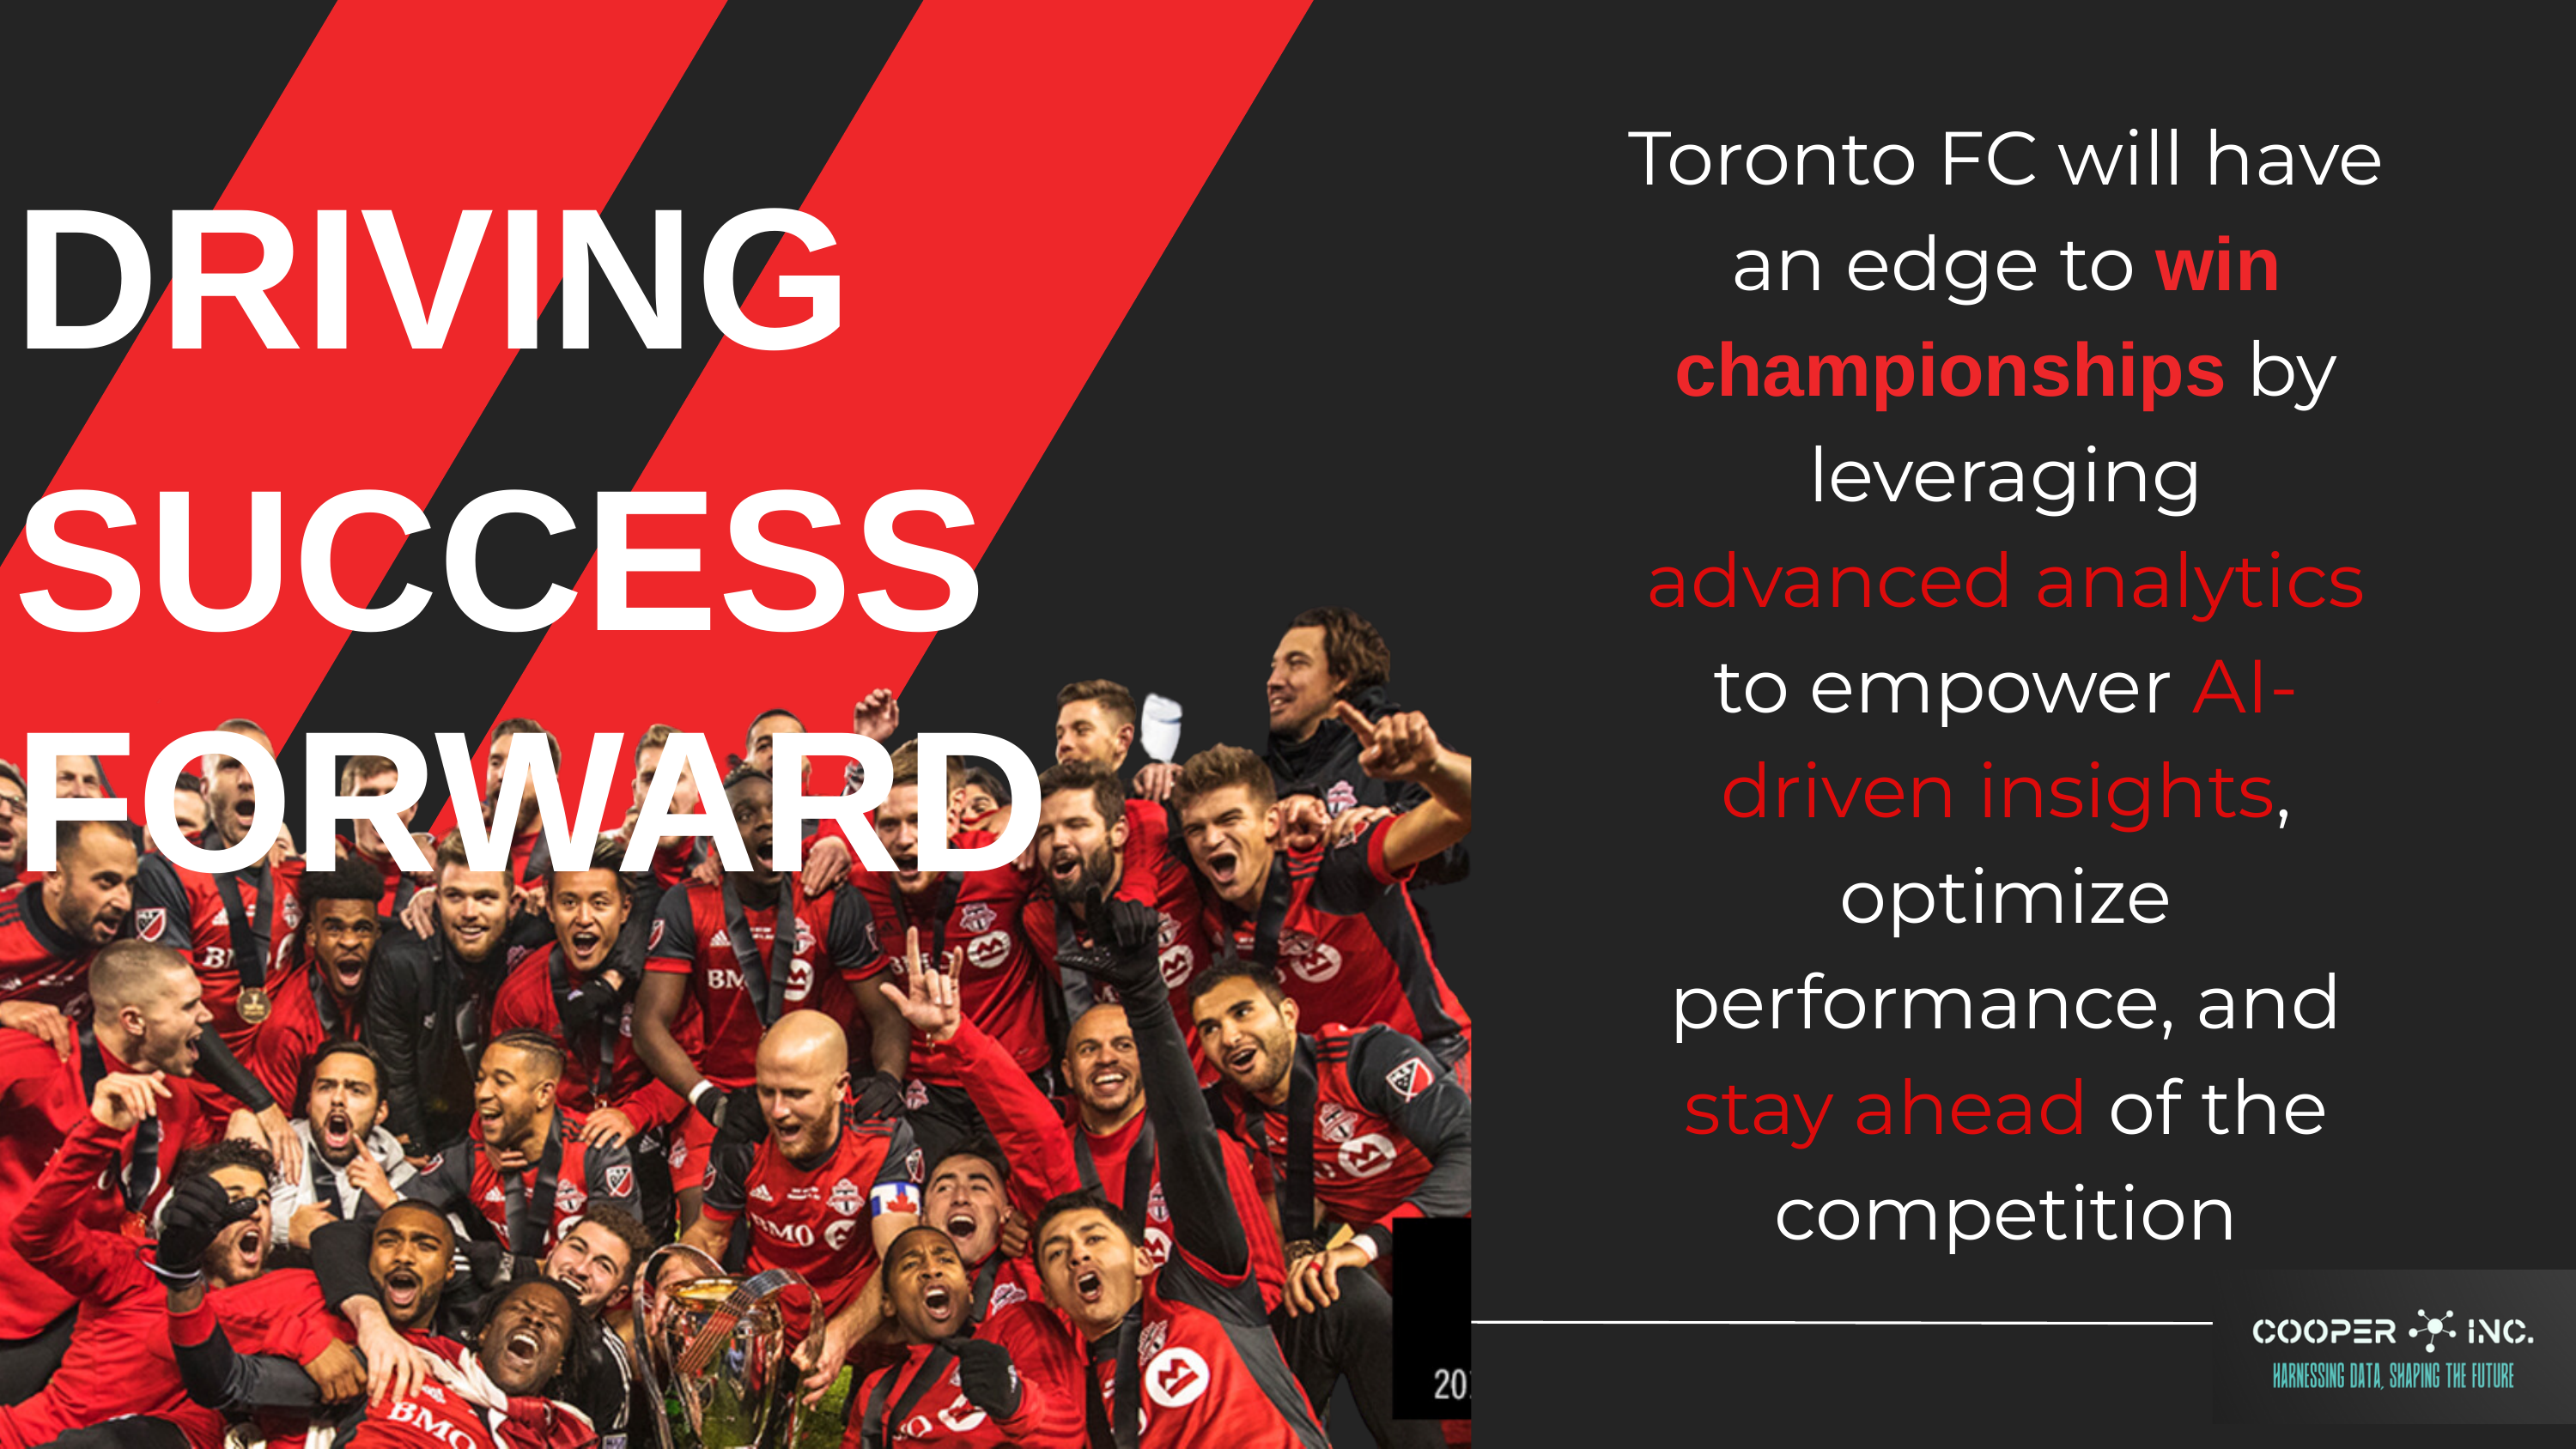

Toronto FC will have an edge to win championships by leveraging advanced analytics to empower AI-driven insights, optimize performance, and stay ahead of the competition
DRIVING SUCCESS
FORWARD